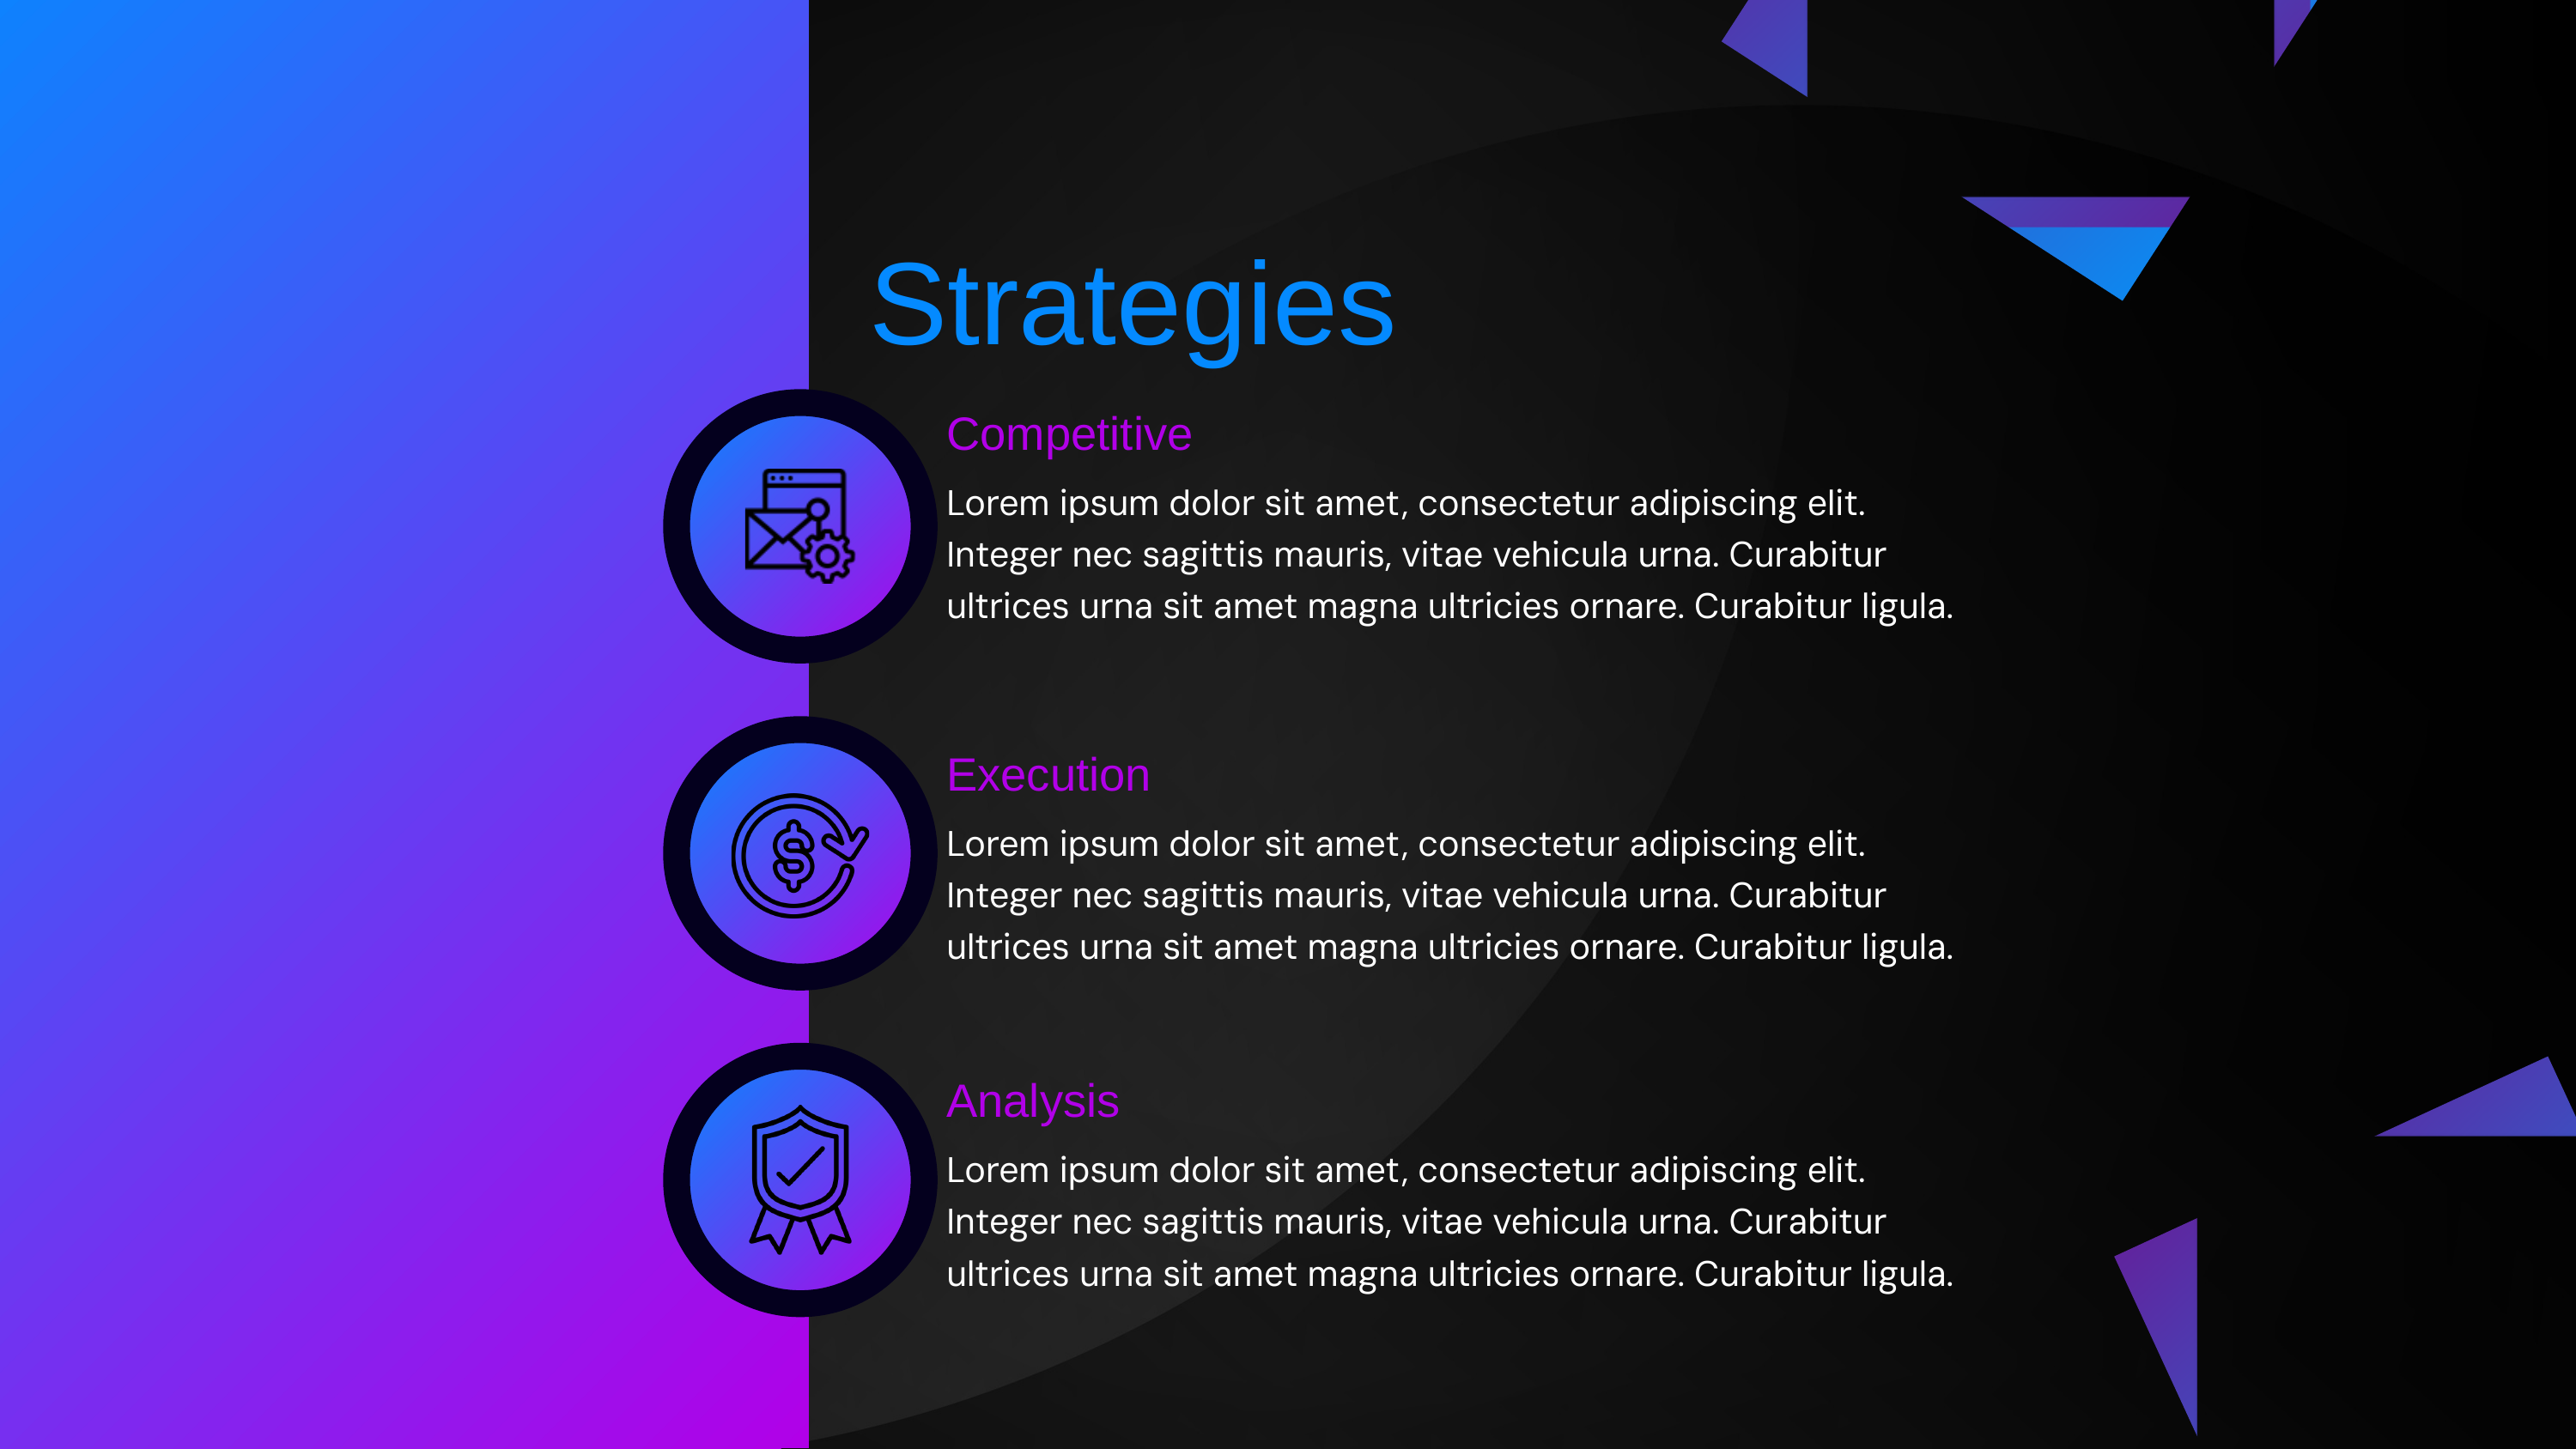

Strategies
Competitive

Lorem ipsum dolor sit amet, consectetur adipiscing elit. Integer nec sagittis mauris, vitae vehicula urna. Curabitur ultrices urna sit amet magna ultricies ornare. Curabitur ligula.

Execution

Lorem ipsum dolor sit amet, consectetur adipiscing elit. Integer nec sagittis mauris, vitae vehicula urna. Curabitur ultrices urna sit amet magna ultricies ornare. Curabitur ligula.

Analysis

Lorem ipsum dolor sit amet, consectetur adipiscing elit. Integer nec sagittis mauris, vitae vehicula urna. Curabitur ultrices urna sit amet magna ultricies ornare. Curabitur ligula.